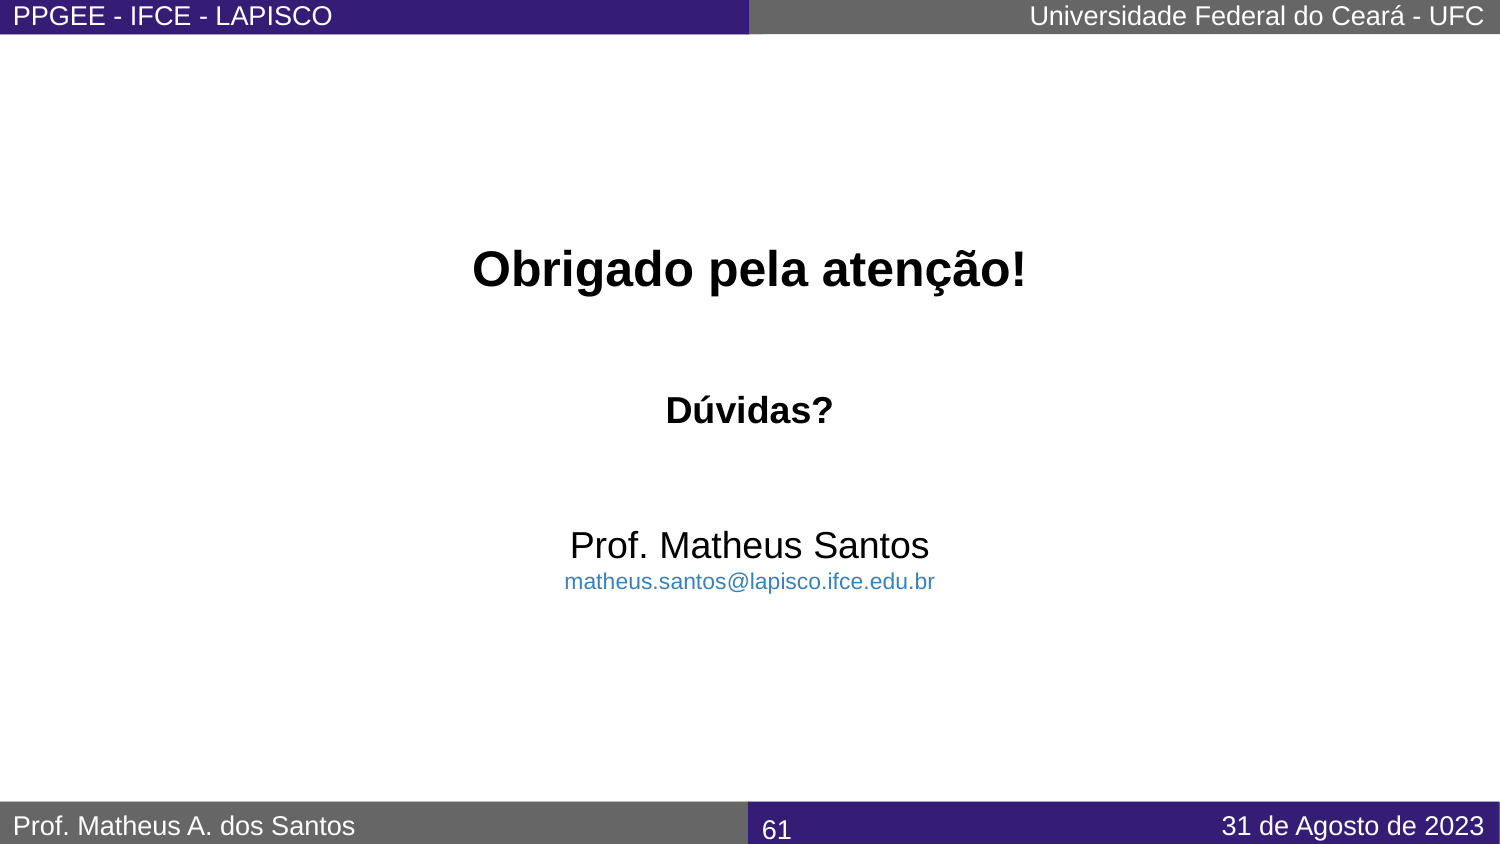

Obrigado pela atenção!

Dúvidas?

Prof. Matheus Santos
matheus.santos@lapisco.ifce.edu.br
61